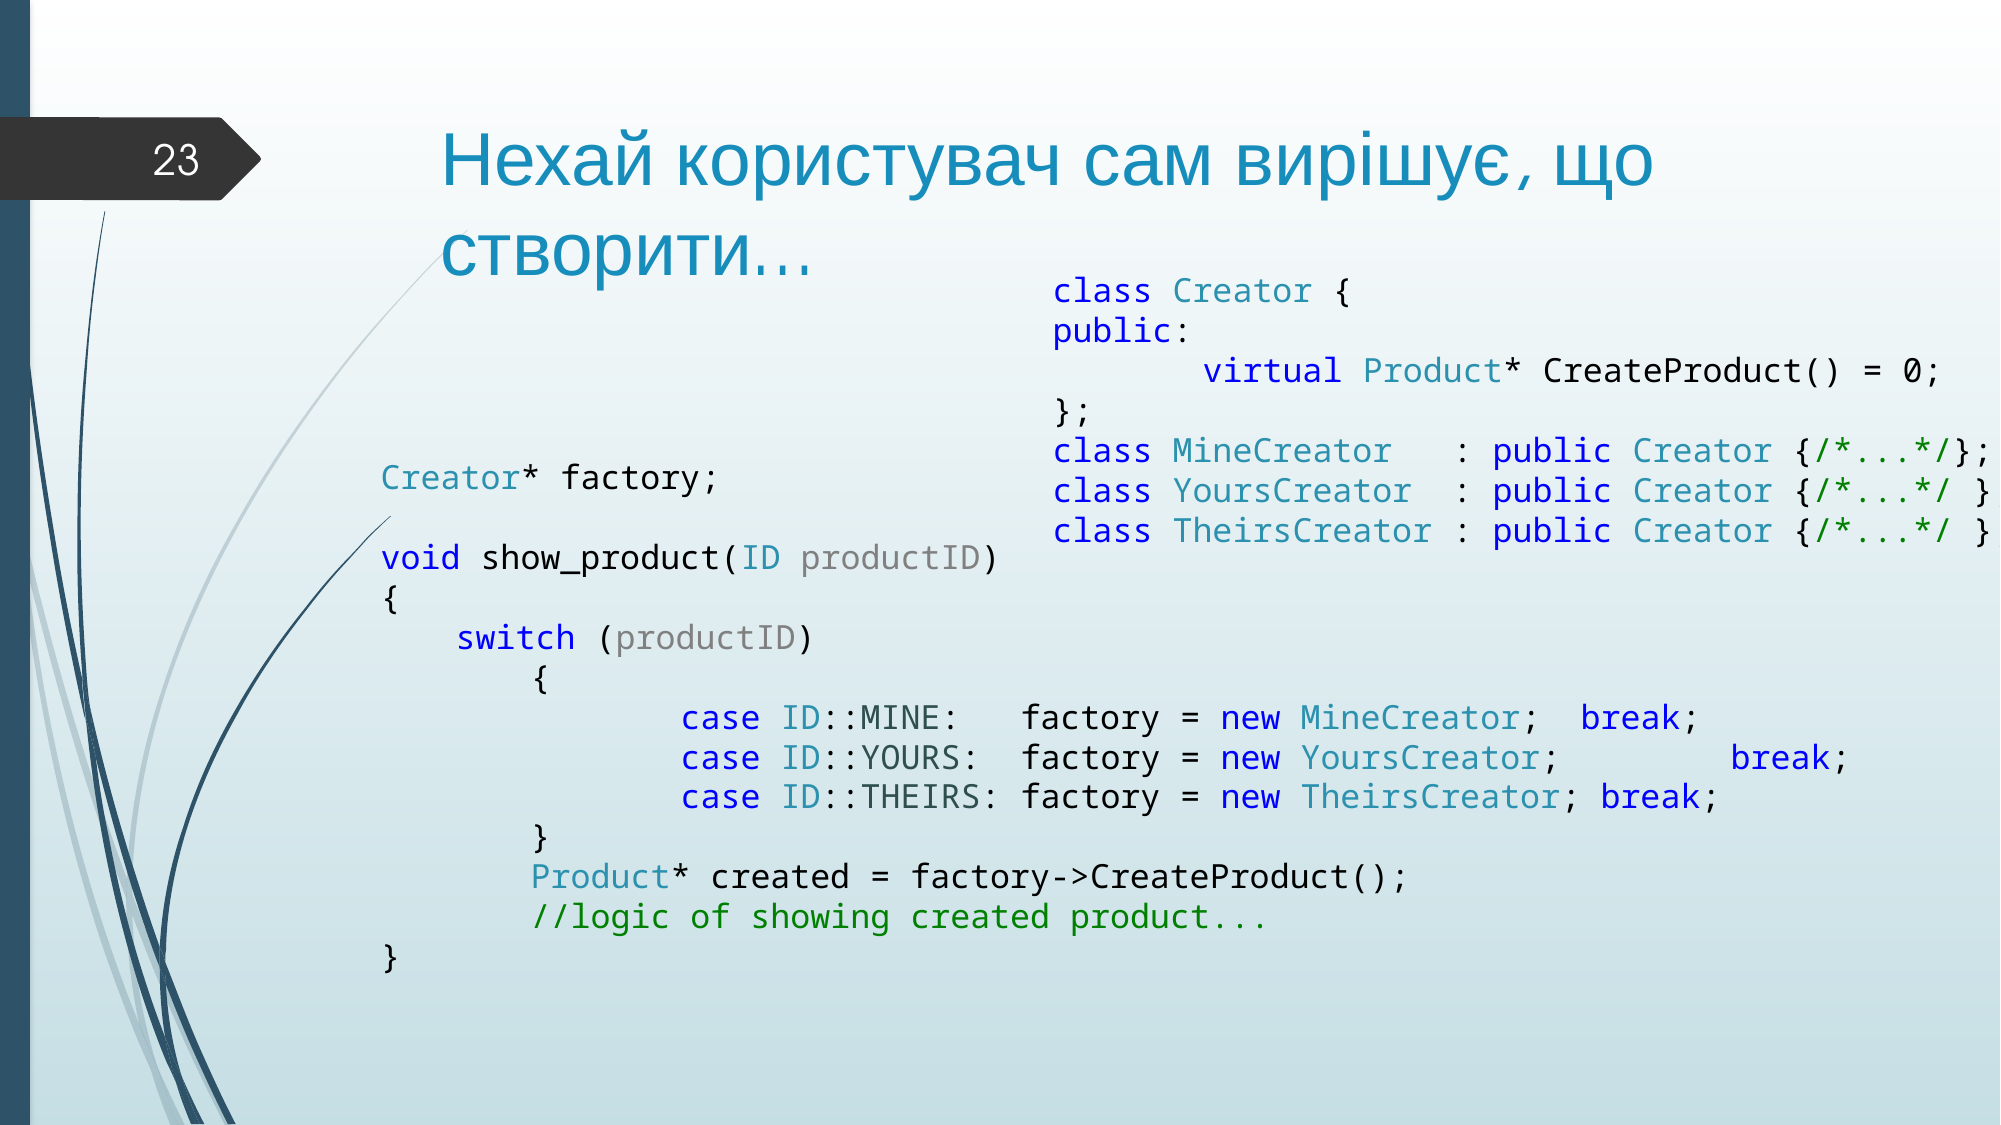

# Нехай користувач сам вирішує, що створити…
23
class Creator {
public:
	virtual Product* CreateProduct() = 0;
};
class MineCreator   : public Creator {/*...*/};
class YoursCreator  : public Creator {/*...*/ };
class TheirsCreator : public Creator {/*...*/ };
Creator* factory;

void show_product(ID productID)
{
switch (productID)
	{
		case ID::MINE:   factory = new MineCreator; 	break;
		case ID::YOURS:  factory = new YoursCreator; 	break;
		case ID::THEIRS: factory = new TheirsCreator; break;
	}
	Product* created = factory->CreateProduct();
	//logic of showing created product...
}